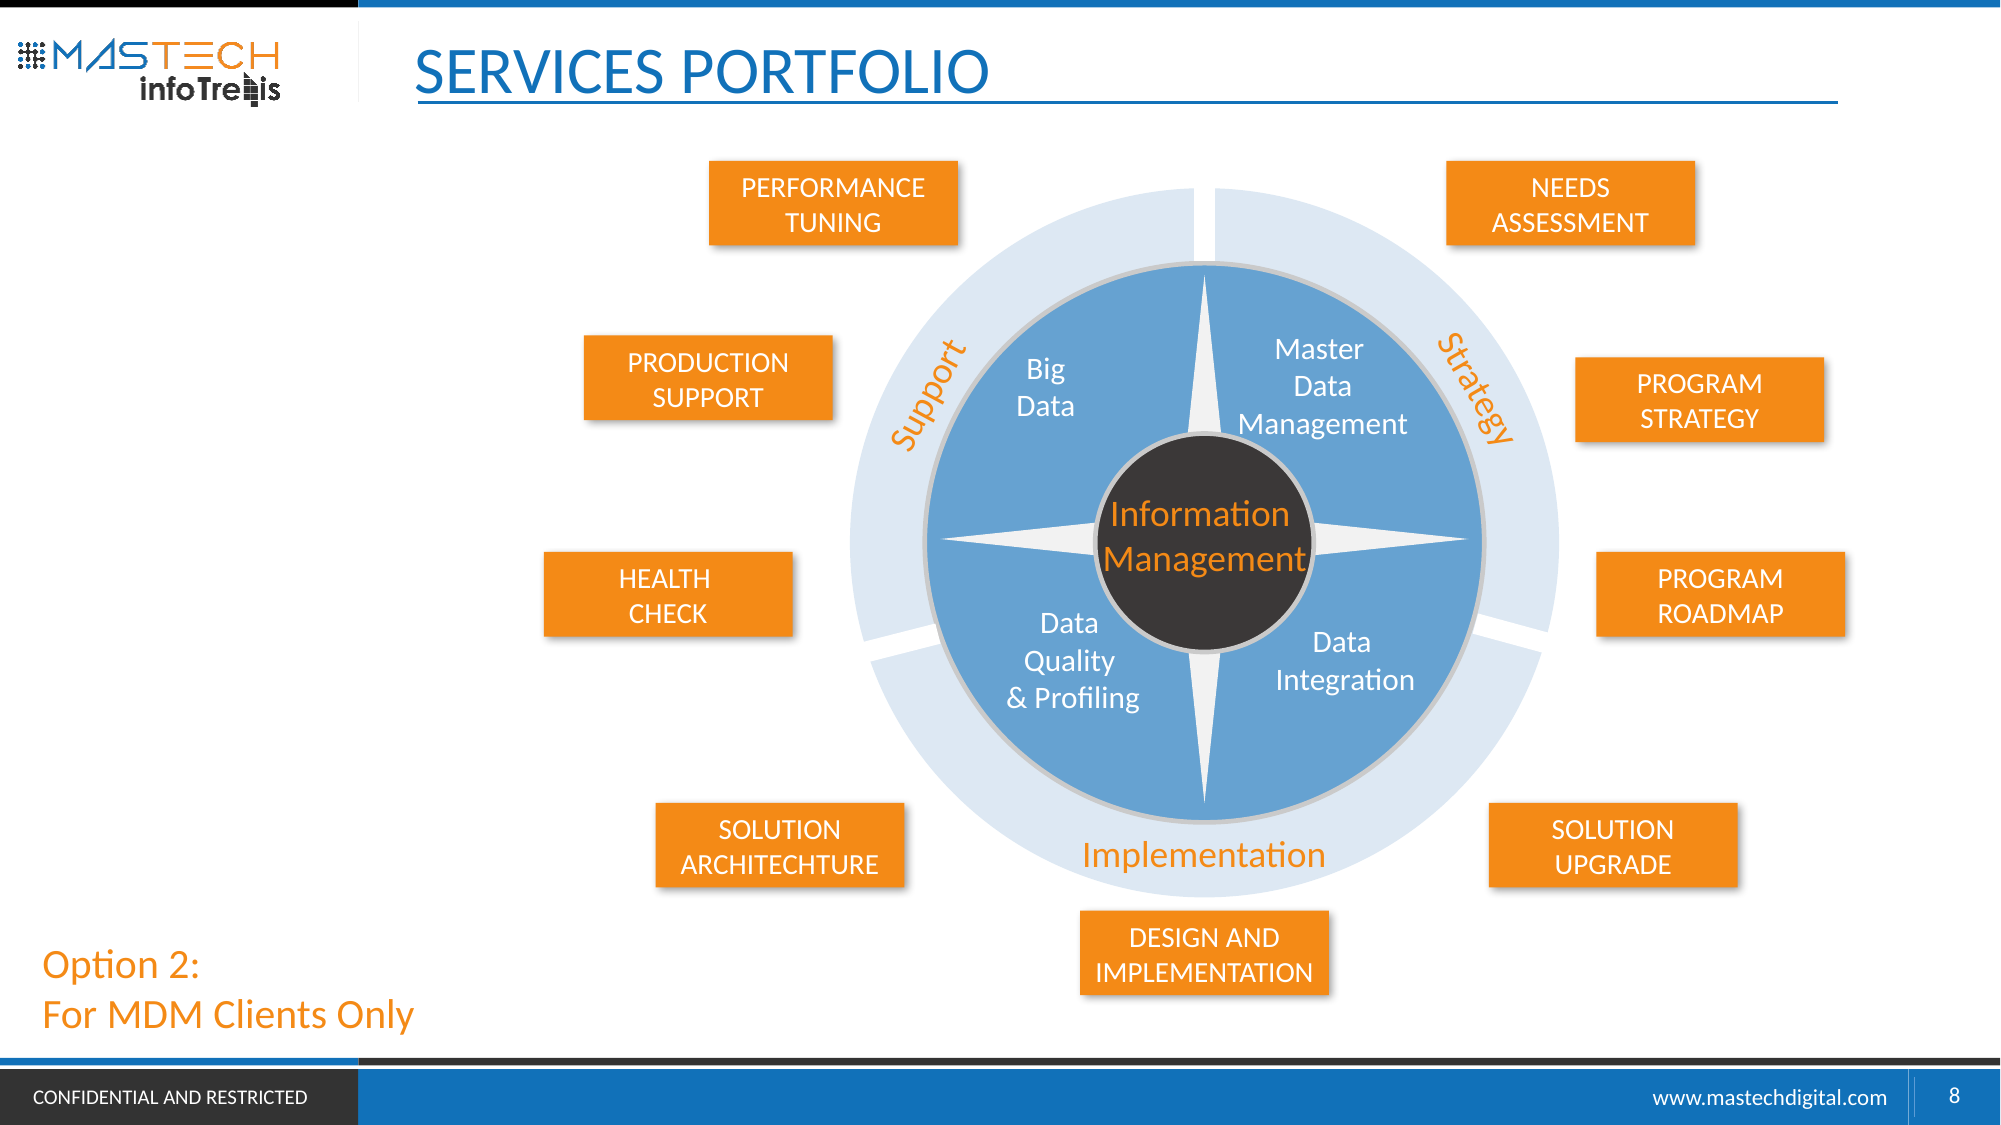

Services Portfolio
PERFORMANCE TUNING
NEEDS ASSESSMENT

Master
Data Management
Big
Data
PRODUCTION SUPPORT
PROGRAM STRATEGY
Strategy
Support

Information
Management
HEALTH
CHECK
PROGRAM ROADMAP
Data
Quality
& Profiling
Data
Integration
SOLUTION ARCHITECHTURE
SOLUTION UPGRADE
Implementation
DESIGN AND IMPLEMENTATION
Option 2:
For MDM Clients Only